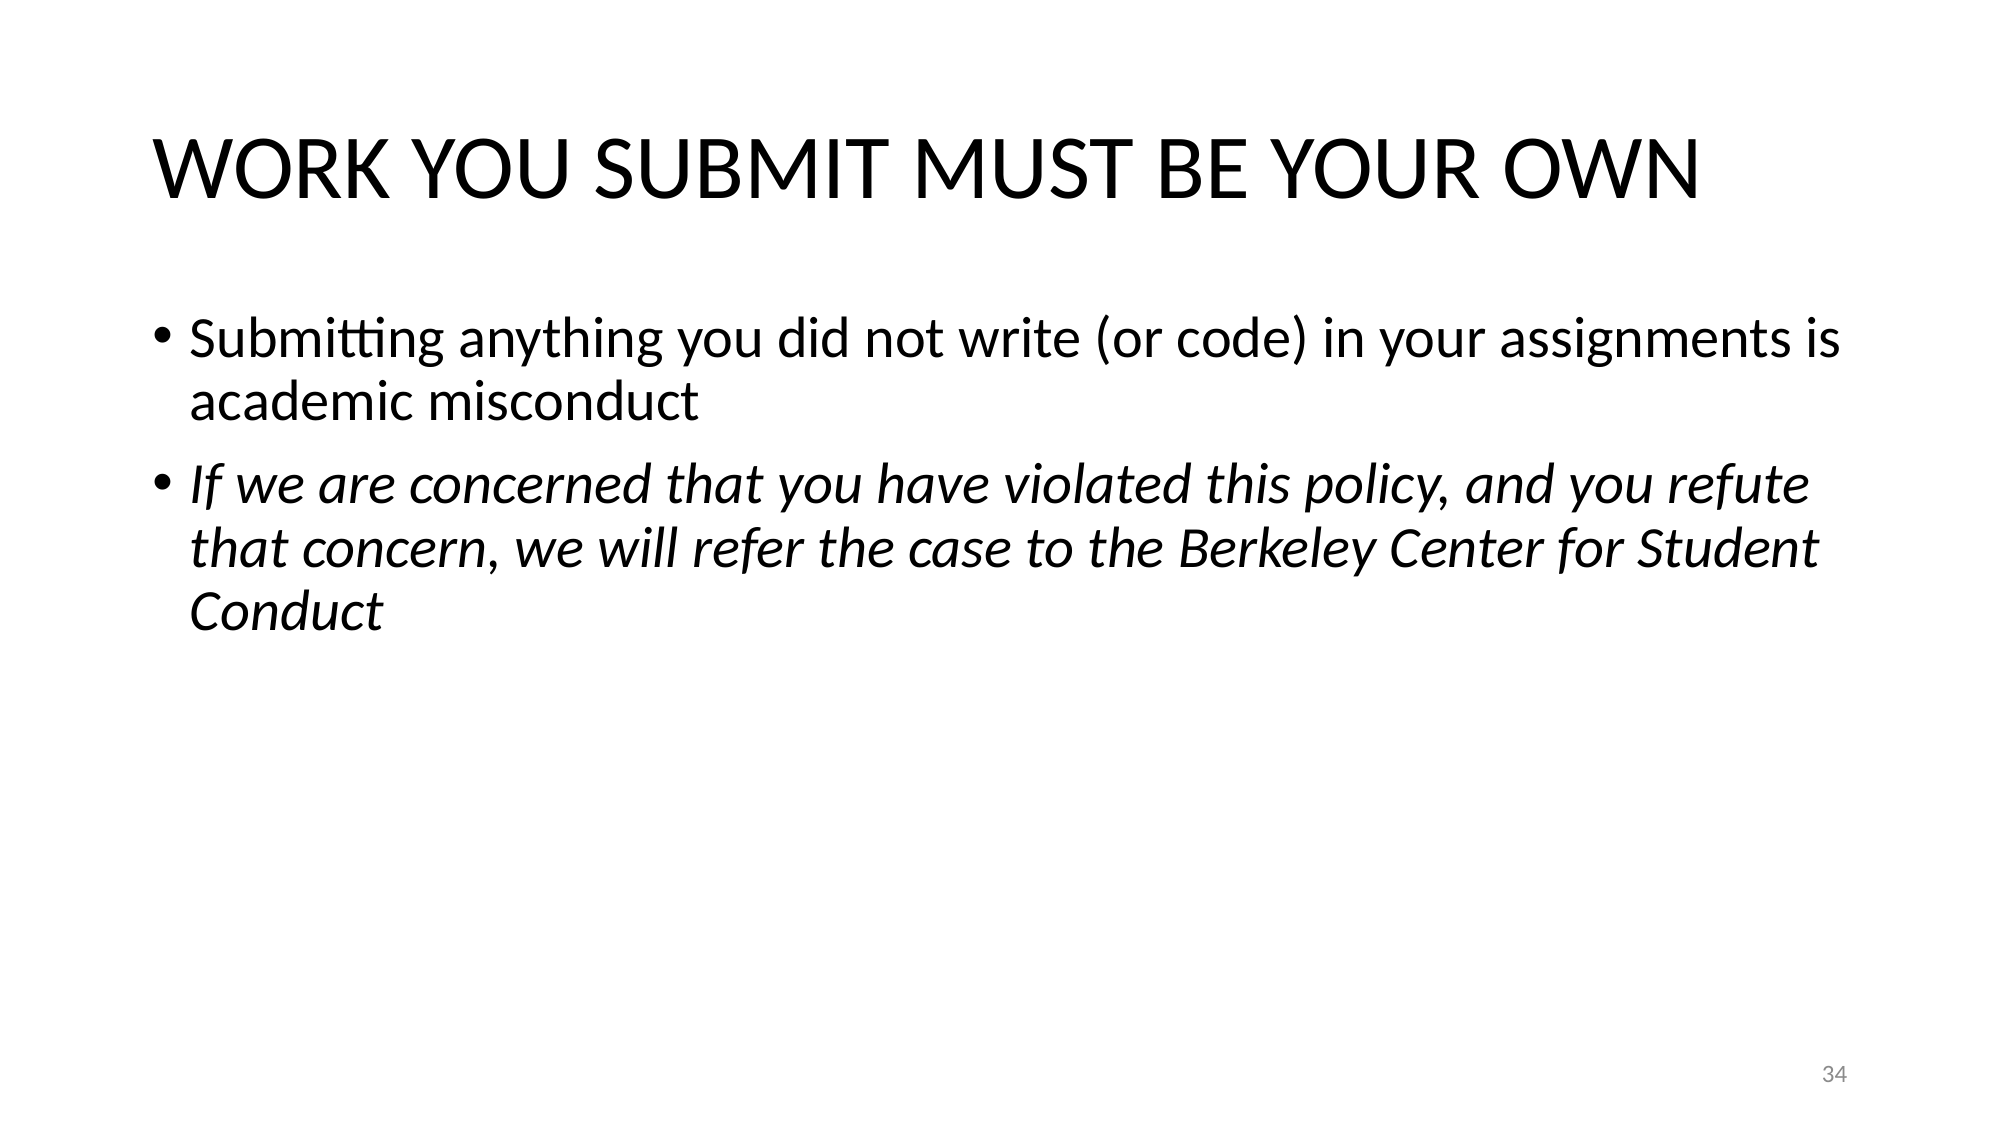

# WORK YOU SUBMIT MUST BE YOUR OWN
Submitting anything you did not write (or code) in your assignments is academic misconduct
If we are concerned that you have violated this policy, and you refute that concern, we will refer the case to the Berkeley Center for Student Conduct
34